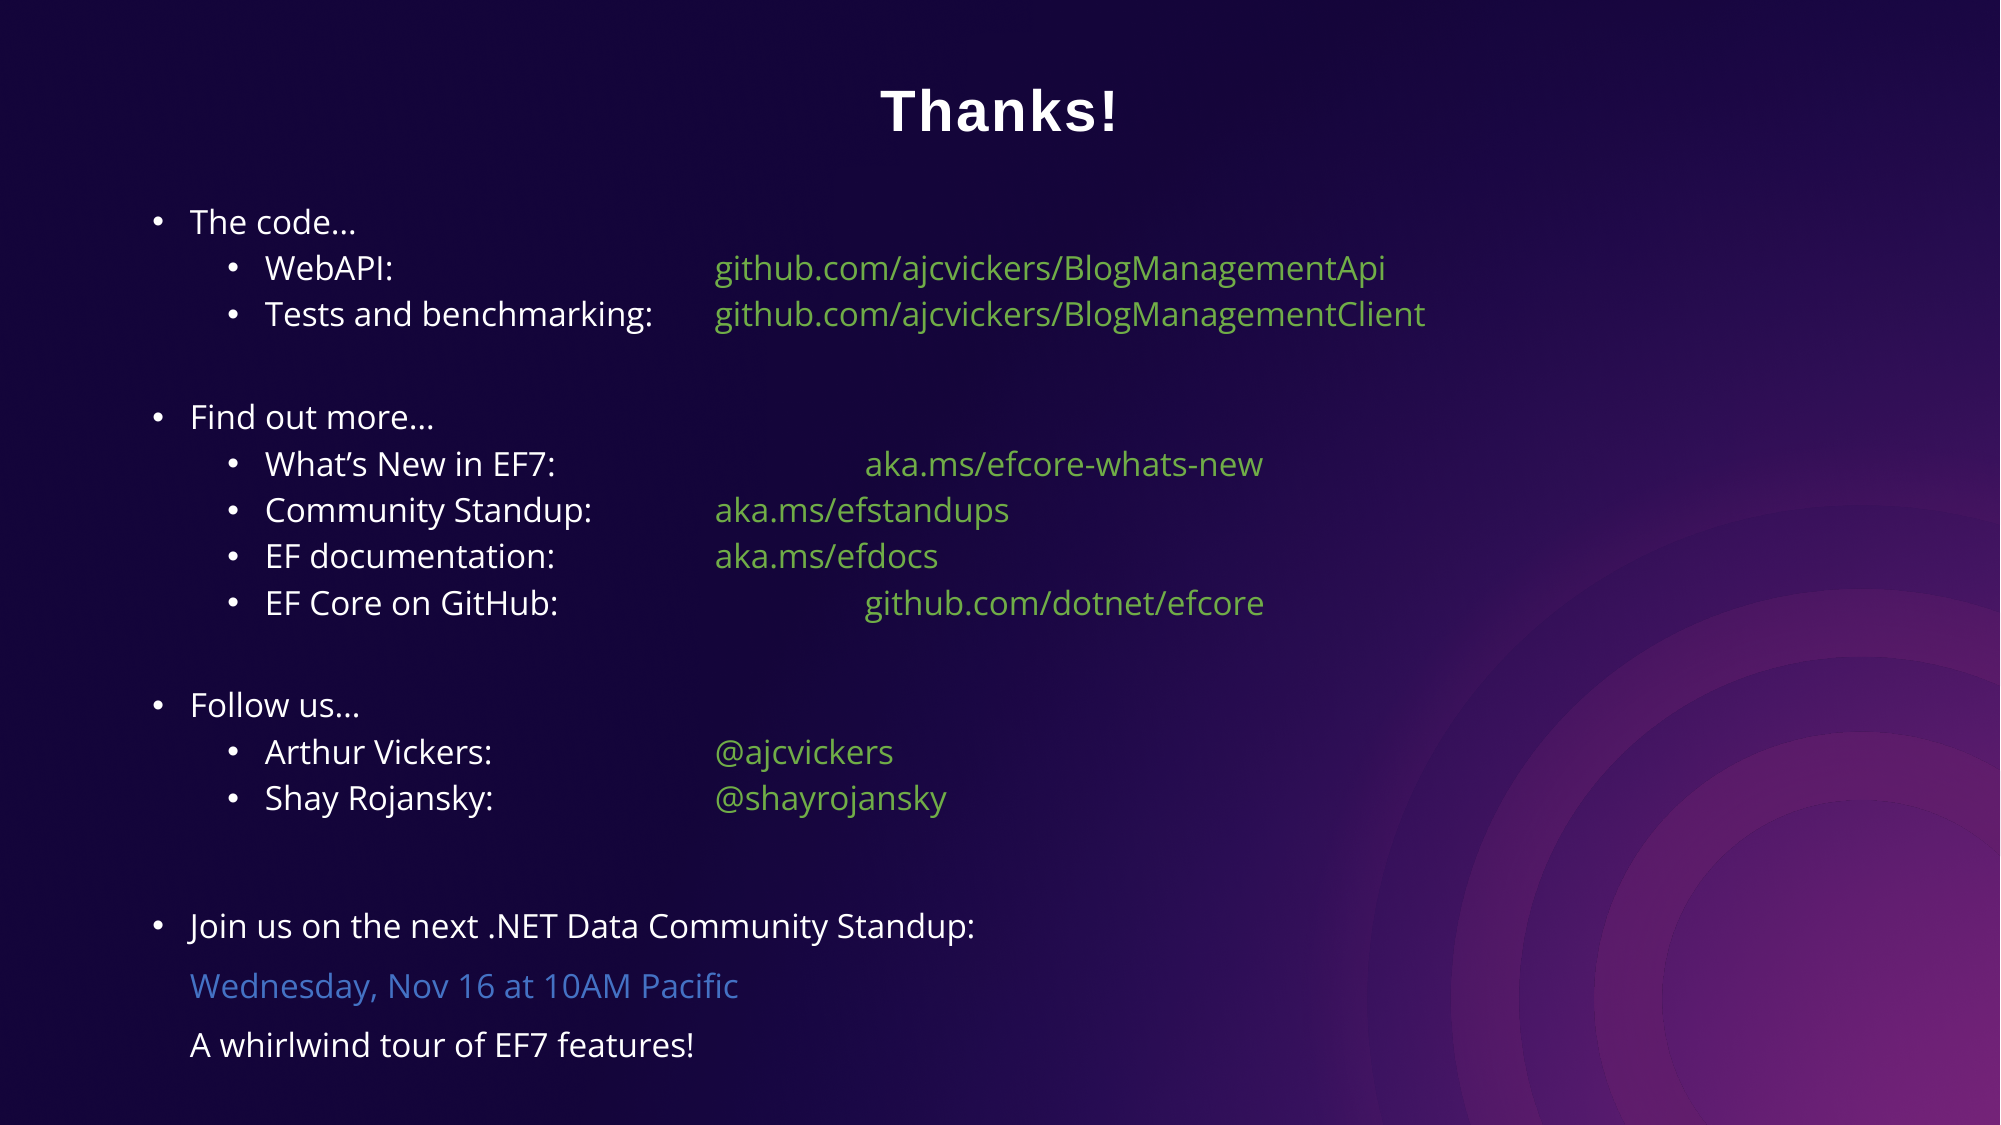

# Thanks!
The code…
WebAPI:			github.com/ajcvickers/BlogManagementApi
Tests and benchmarking:	github.com/ajcvickers/BlogManagementClient

Find out more…
What’s New in EF7: 		aka.ms/efcore-whats-new
Community Standup: 	aka.ms/efstandups
EF documentation: 		aka.ms/efdocs
EF Core on GitHub: 		github.com/dotnet/efcore

Follow us…
Arthur Vickers: 		@ajcvickers
Shay Rojansky: 		@shayrojansky

Join us on the next .NET Data Community Standup:
Wednesday, Nov 16 at 10AM Pacific
A whirlwind tour of EF7 features!